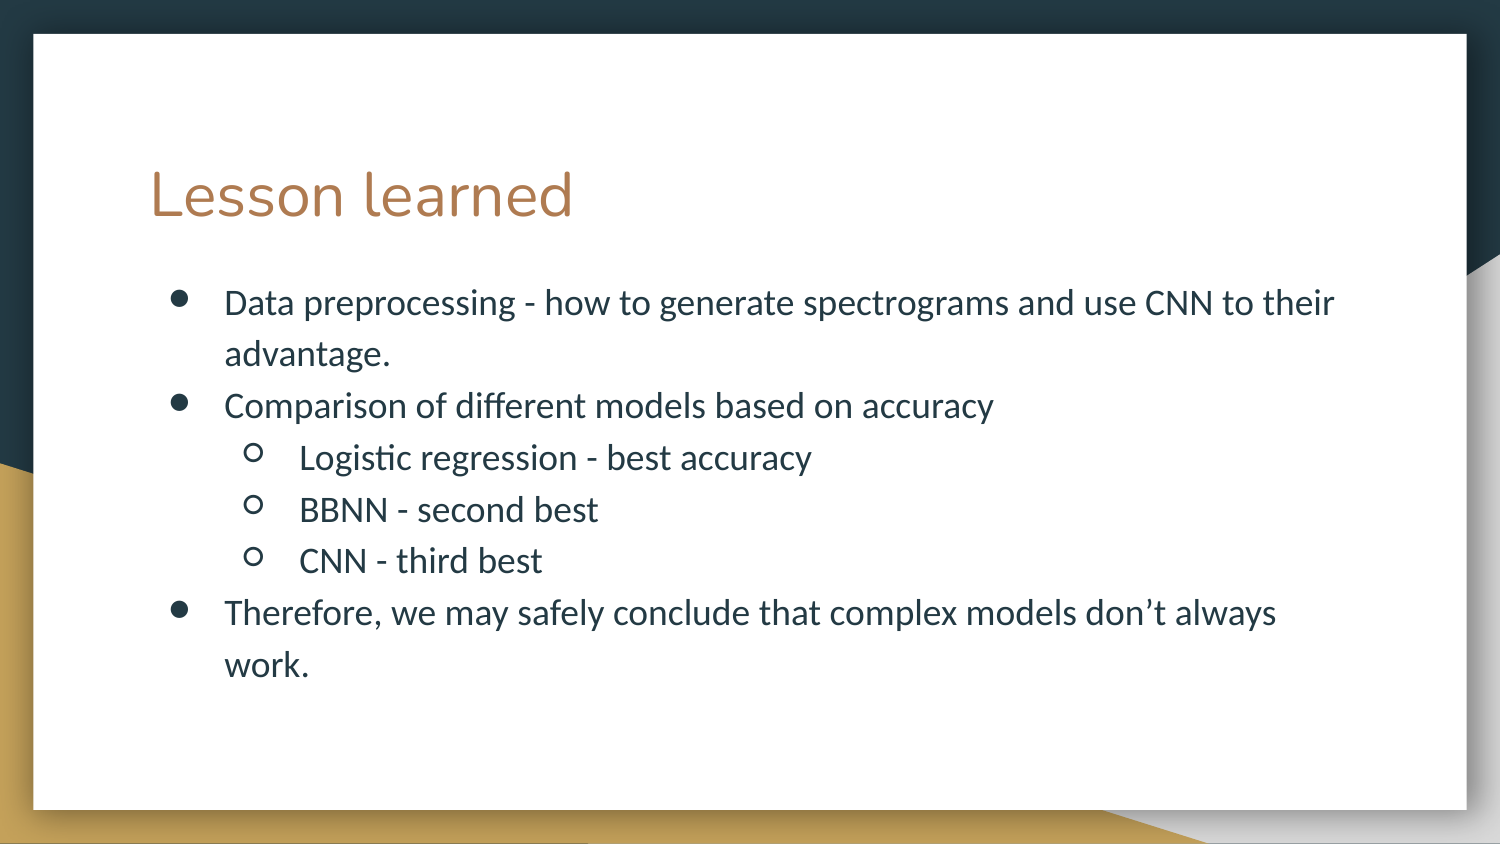

# Lesson learned
Data preprocessing - how to generate spectrograms and use CNN to their advantage.
Comparison of different models based on accuracy
Logistic regression - best accuracy
BBNN - second best
CNN - third best
Therefore, we may safely conclude that complex models don’t always work.